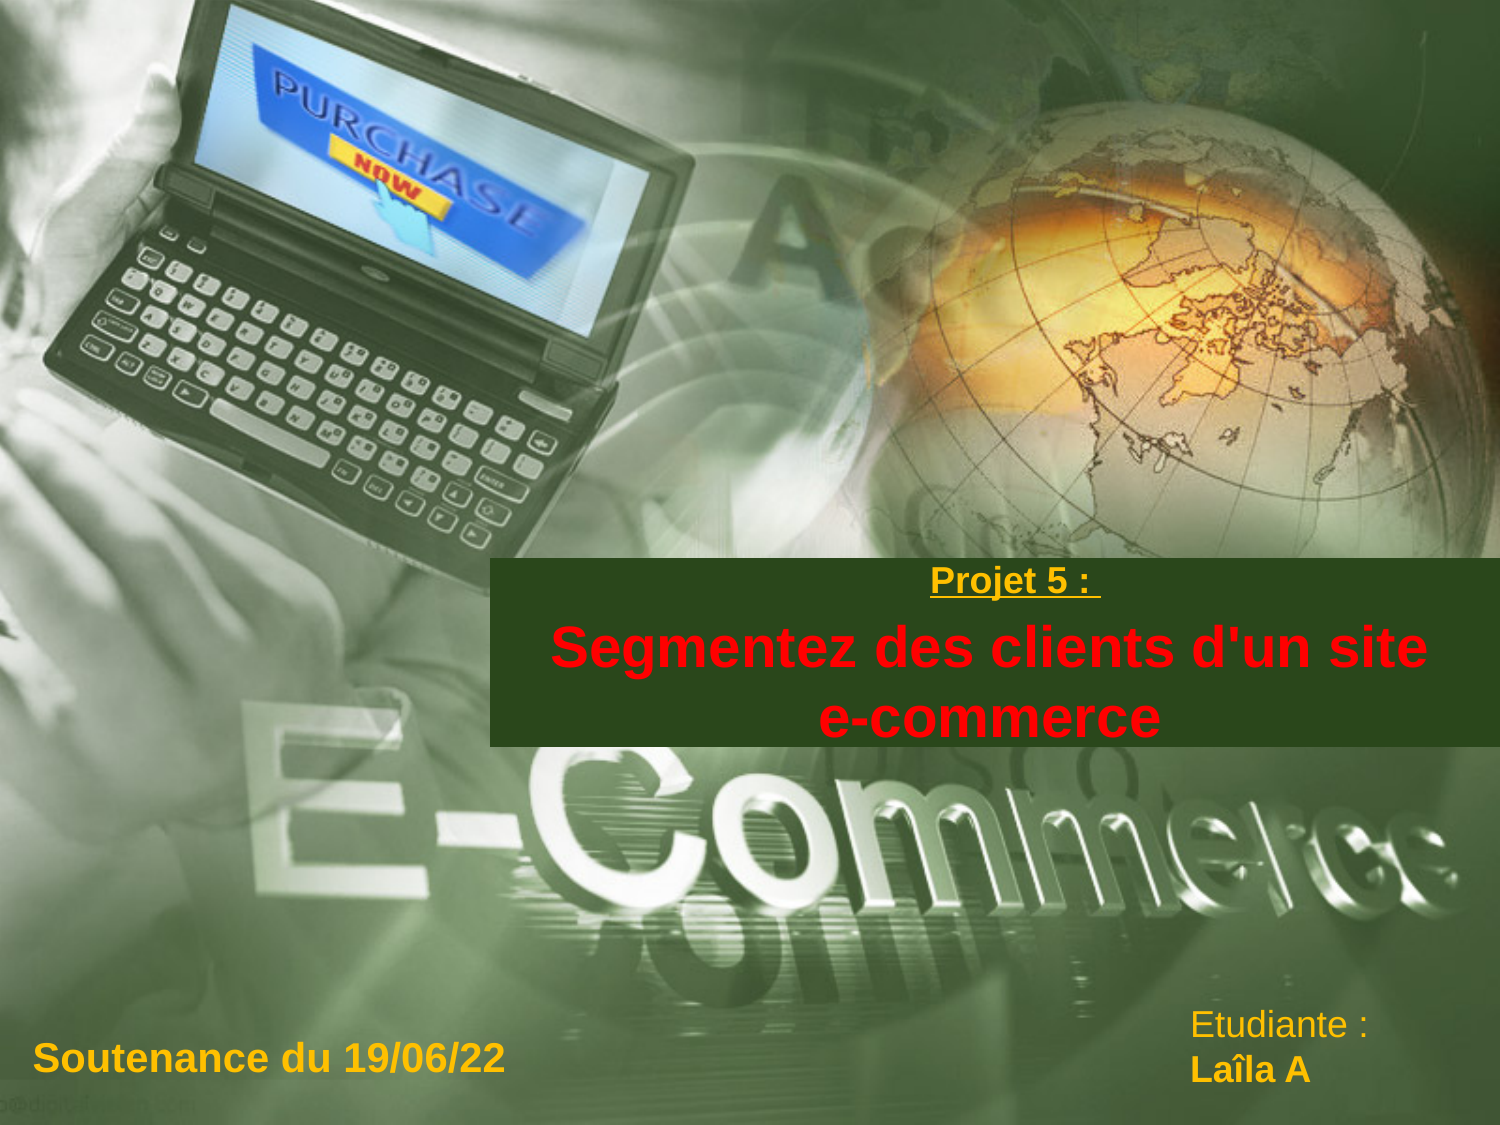

Projet 5 :
# Segmentez des clients d'un site e-commerce
Etudiante :
Laîla A

Soutenance du 19/06/22